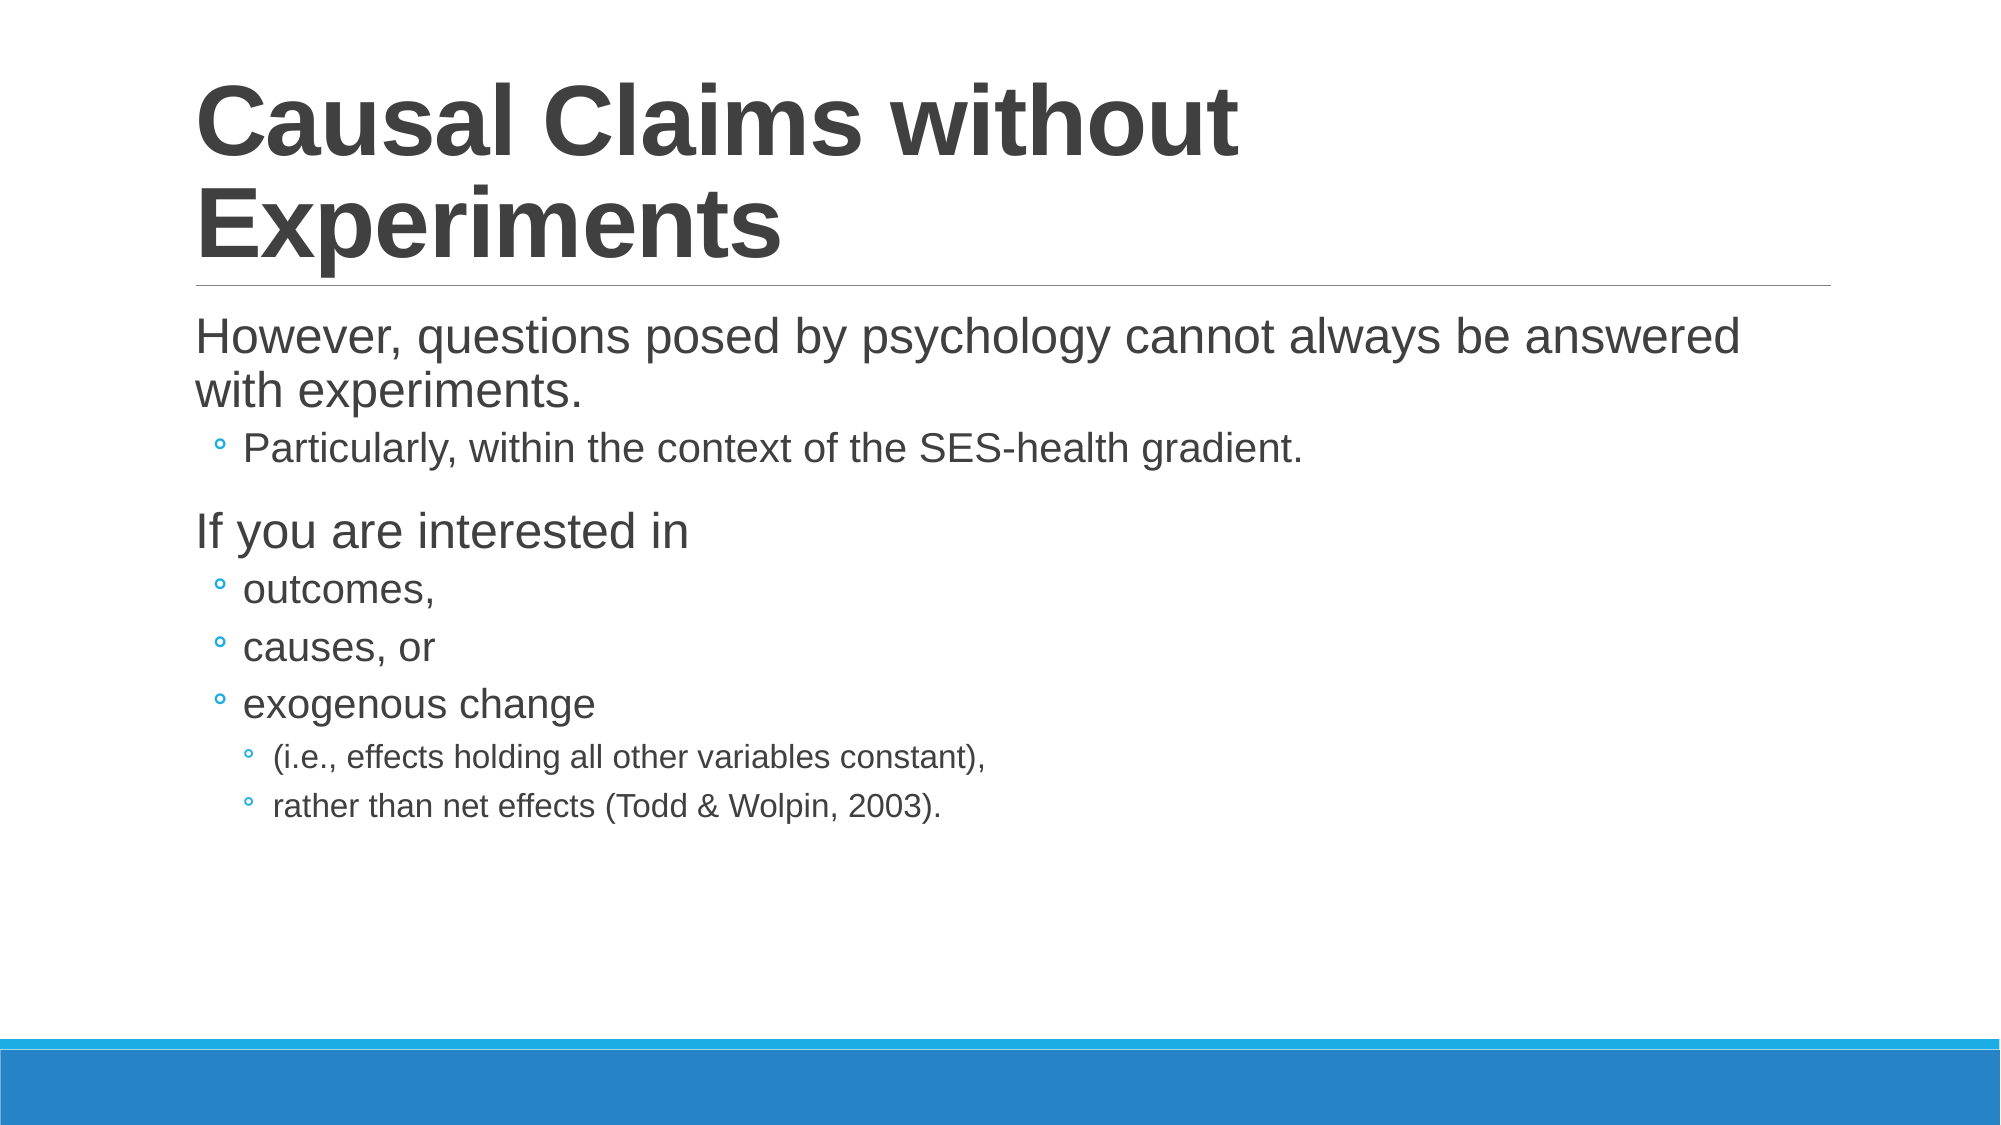

# Causal Claims without Experiments
However, questions posed by psychology cannot always be answered with experiments.
Particularly, within the context of the SES-health gradient.
If you are interested in
outcomes,
causes, or
exogenous change
(i.e., effects holding all other variables constant),
rather than net effects (Todd & Wolpin, 2003).